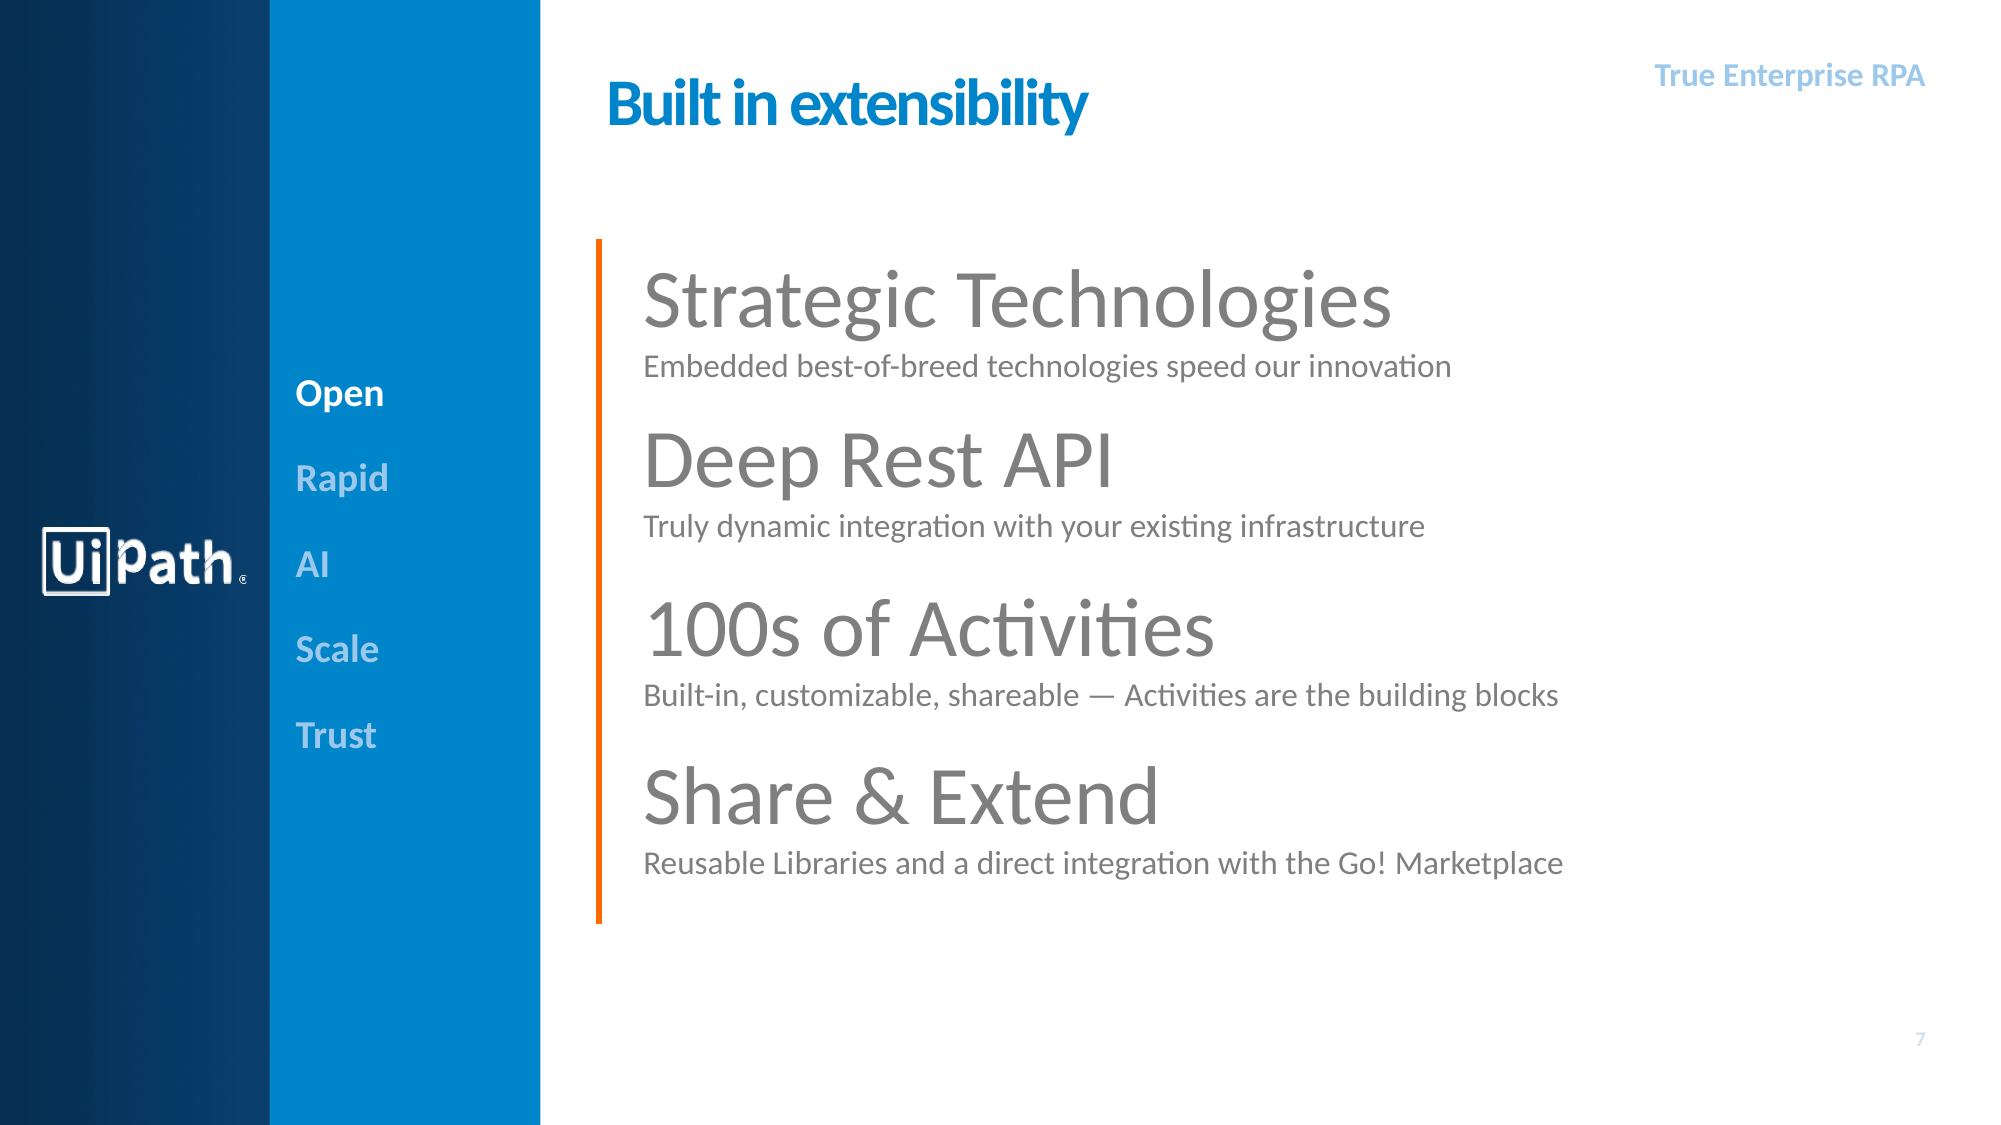

# Built in extensibility
Strategic Technologies
Embedded best-of-breed technologies speed our innovation
Deep Rest API
Truly dynamic integration with your existing infrastructure
100s of Activities
Built-in, customizable, shareable — Activities are the building blocks
Share & Extend
Reusable Libraries and a direct integration with the Go! Marketplace